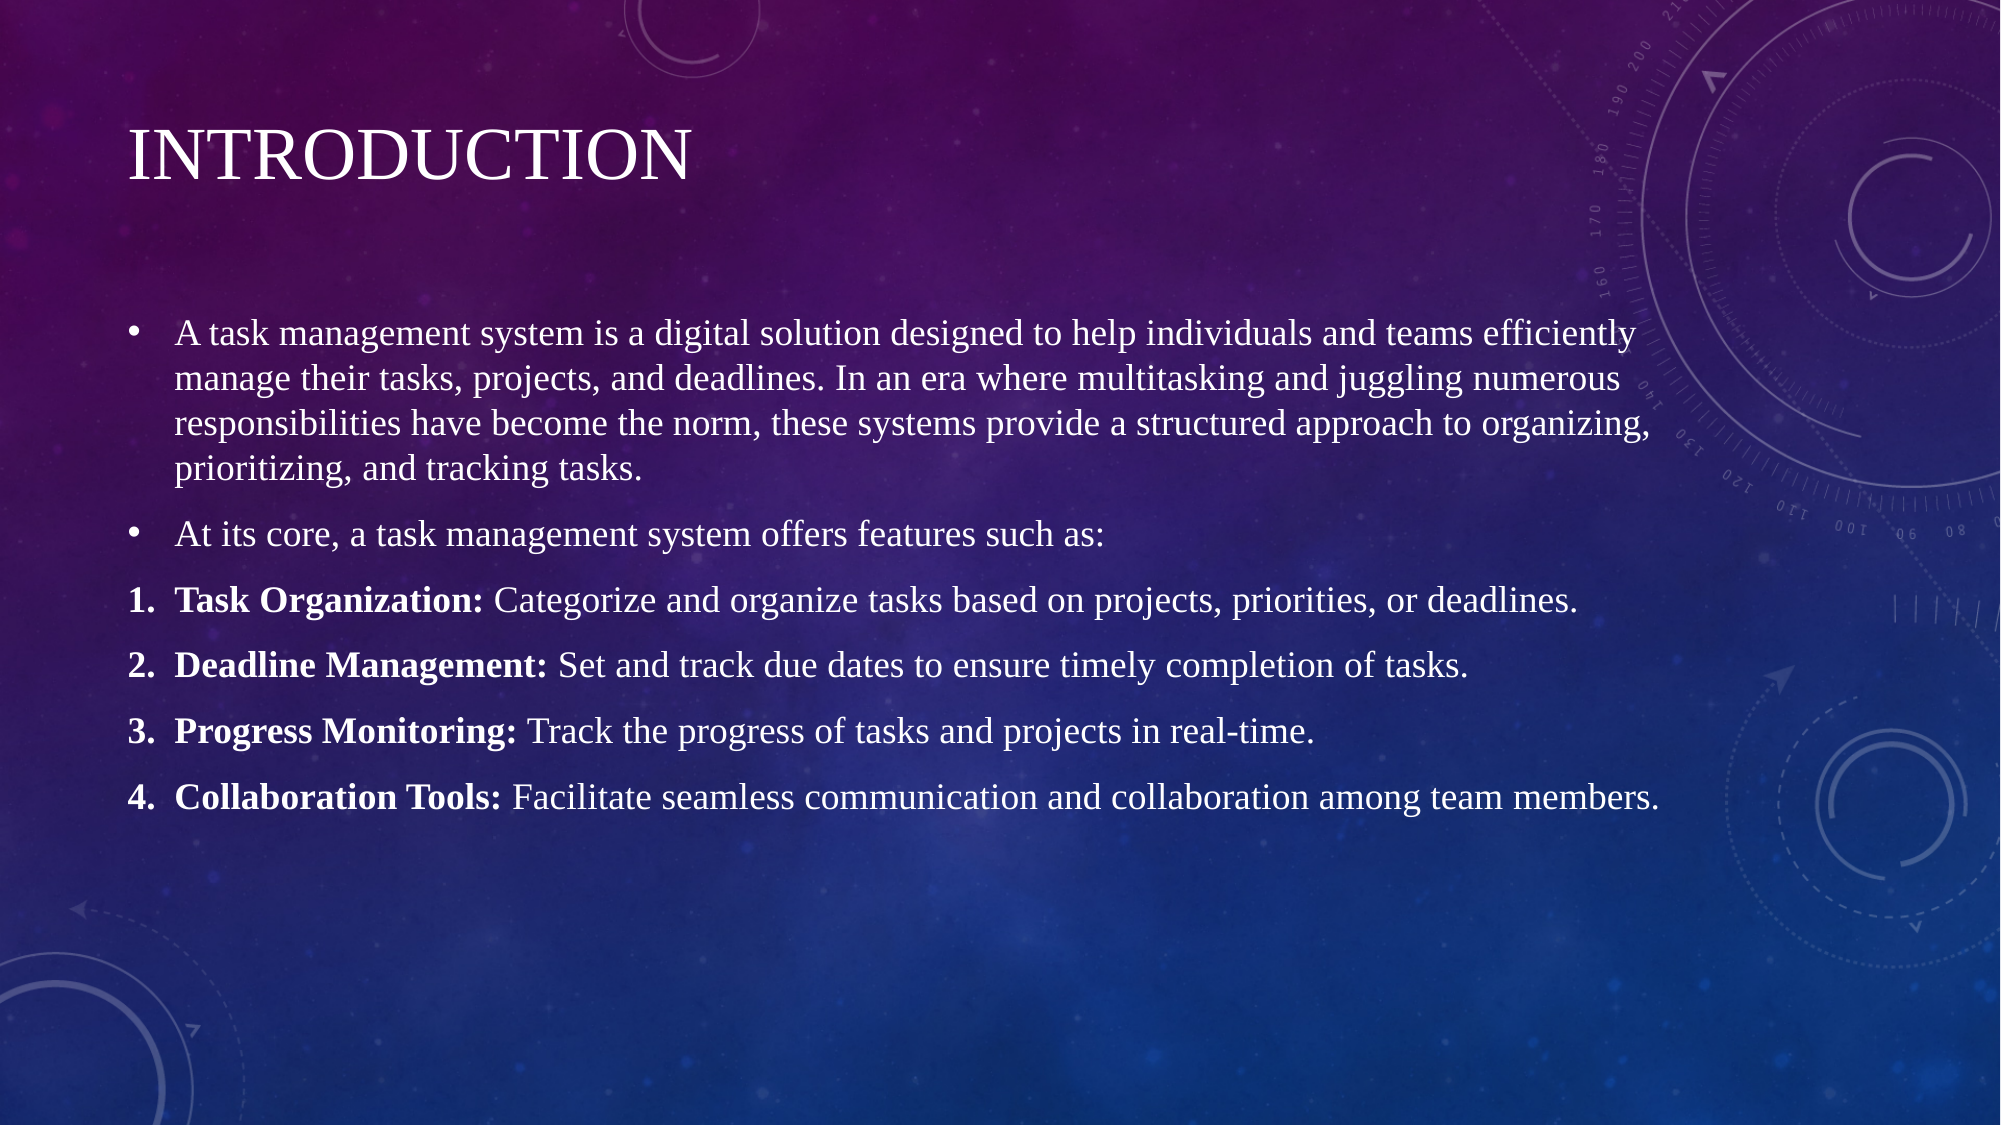

# Introduction
A task management system is a digital solution designed to help individuals and teams efficiently manage their tasks, projects, and deadlines. In an era where multitasking and juggling numerous responsibilities have become the norm, these systems provide a structured approach to organizing, prioritizing, and tracking tasks.
At its core, a task management system offers features such as:
Task Organization: Categorize and organize tasks based on projects, priorities, or deadlines.
Deadline Management: Set and track due dates to ensure timely completion of tasks.
Progress Monitoring: Track the progress of tasks and projects in real-time.
Collaboration Tools: Facilitate seamless communication and collaboration among team members.